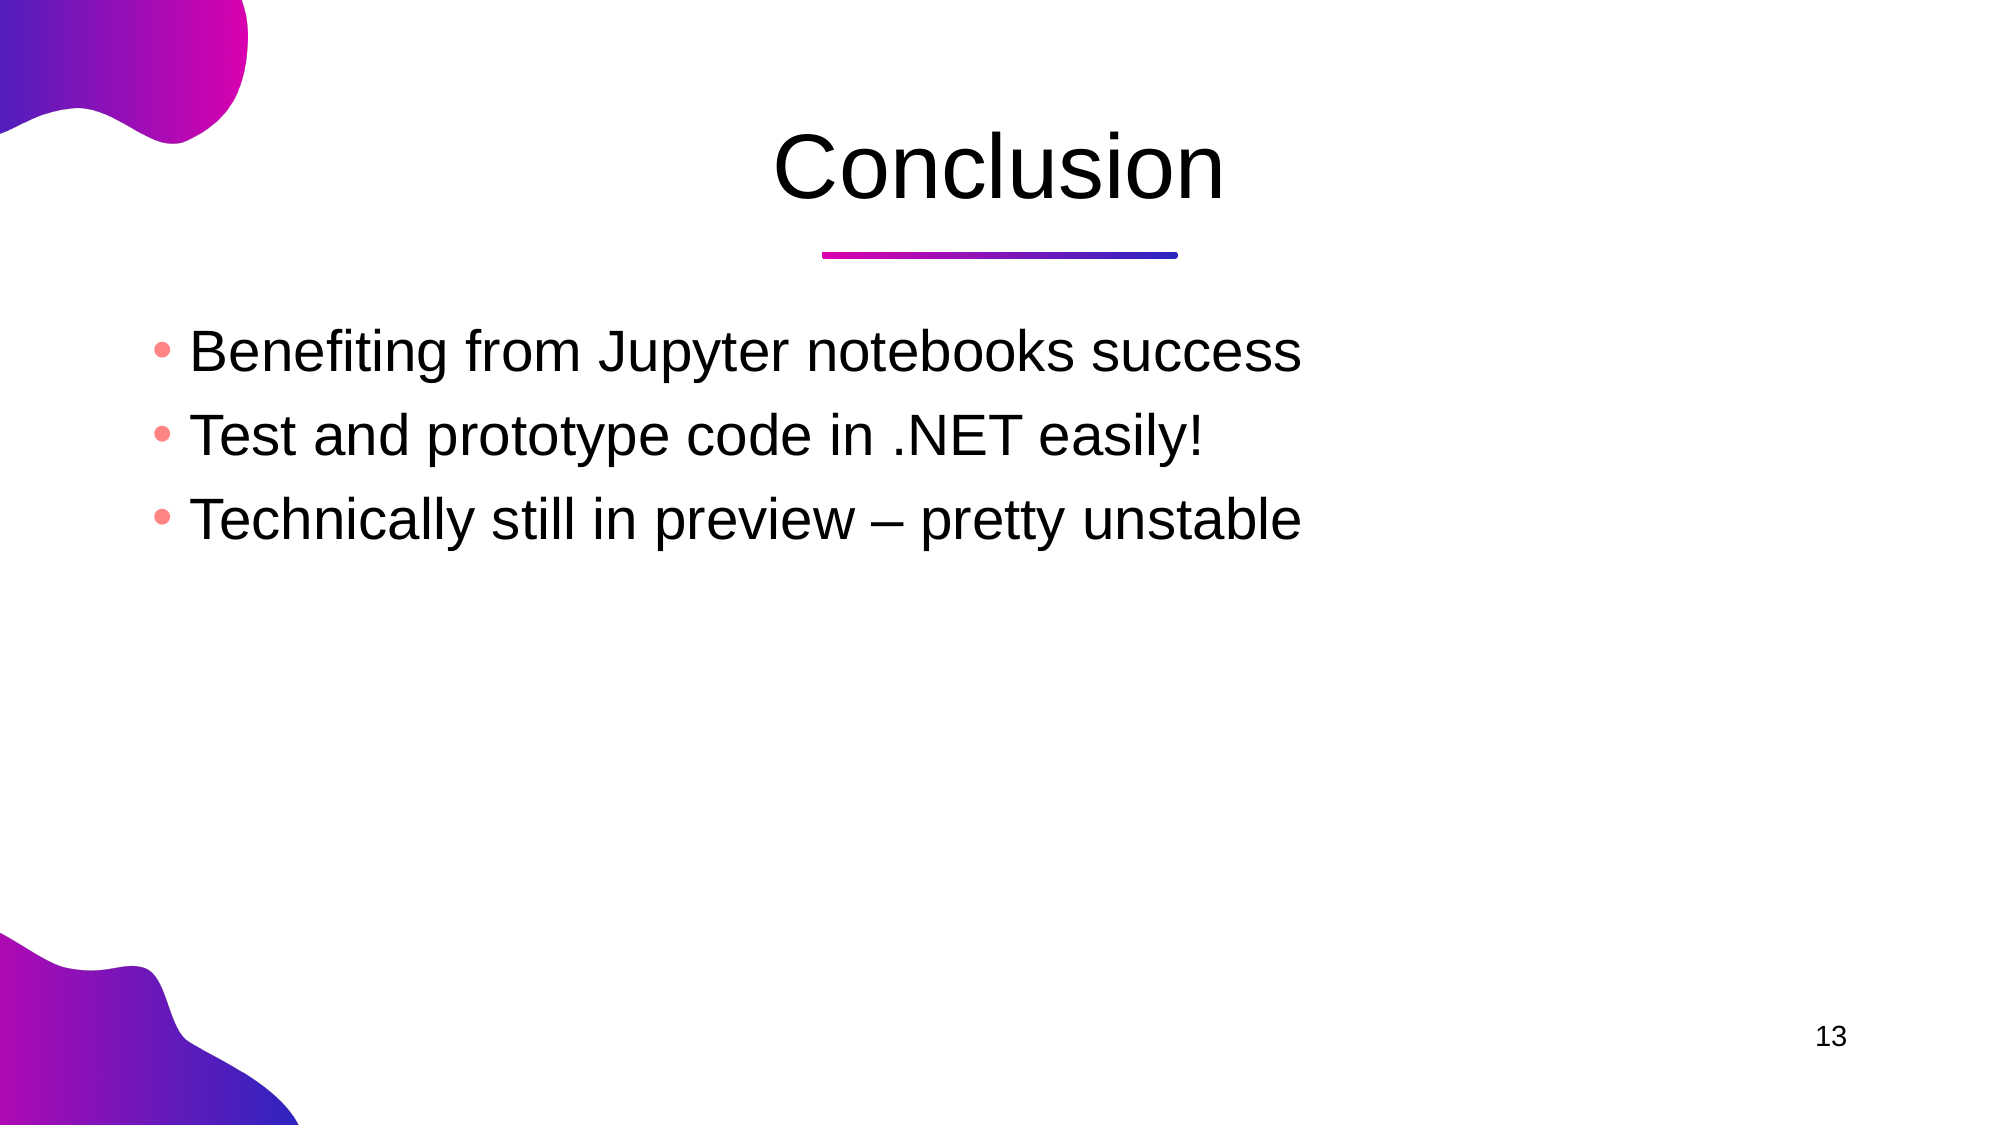

# Conclusion
Benefiting from Jupyter notebooks success
Test and prototype code in .NET easily!
Technically still in preview – pretty unstable

13